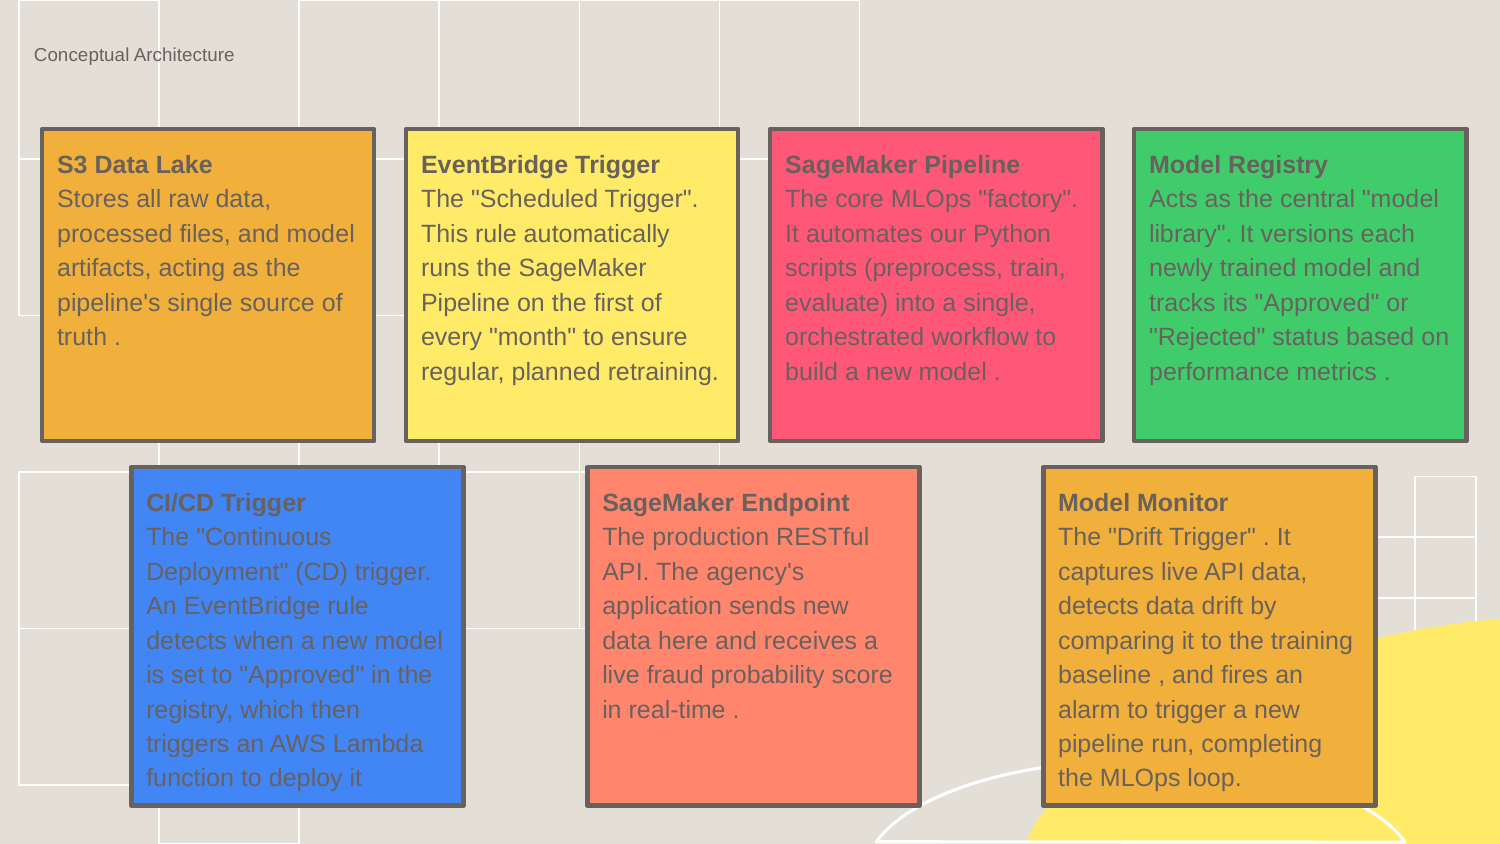

Conceptual Architecture
SageMaker Pipeline
The core MLOps "factory". It automates our Python scripts (preprocess, train, evaluate) into a single, orchestrated workflow to build a new model .
Model Registry
Acts as the central "model library". It versions each newly trained model and tracks its "Approved" or "Rejected" status based on performance metrics .
S3 Data Lake
Stores all raw data, processed files, and model artifacts, acting as the pipeline's single source of truth .
EventBridge Trigger
The "Scheduled Trigger". This rule automatically runs the SageMaker Pipeline on the first of every "month" to ensure regular, planned retraining.
SageMaker Endpoint
The production RESTful API. The agency's application sends new data here and receives a live fraud probability score in real-time .
Model Monitor
The "Drift Trigger" . It captures live API data, detects data drift by comparing it to the training baseline , and fires an alarm to trigger a new pipeline run, completing the MLOps loop.
CI/CD Trigger
The "Continuous Deployment" (CD) trigger. An EventBridge rule detects when a new model is set to "Approved" in the registry, which then triggers an AWS Lambda function to deploy it